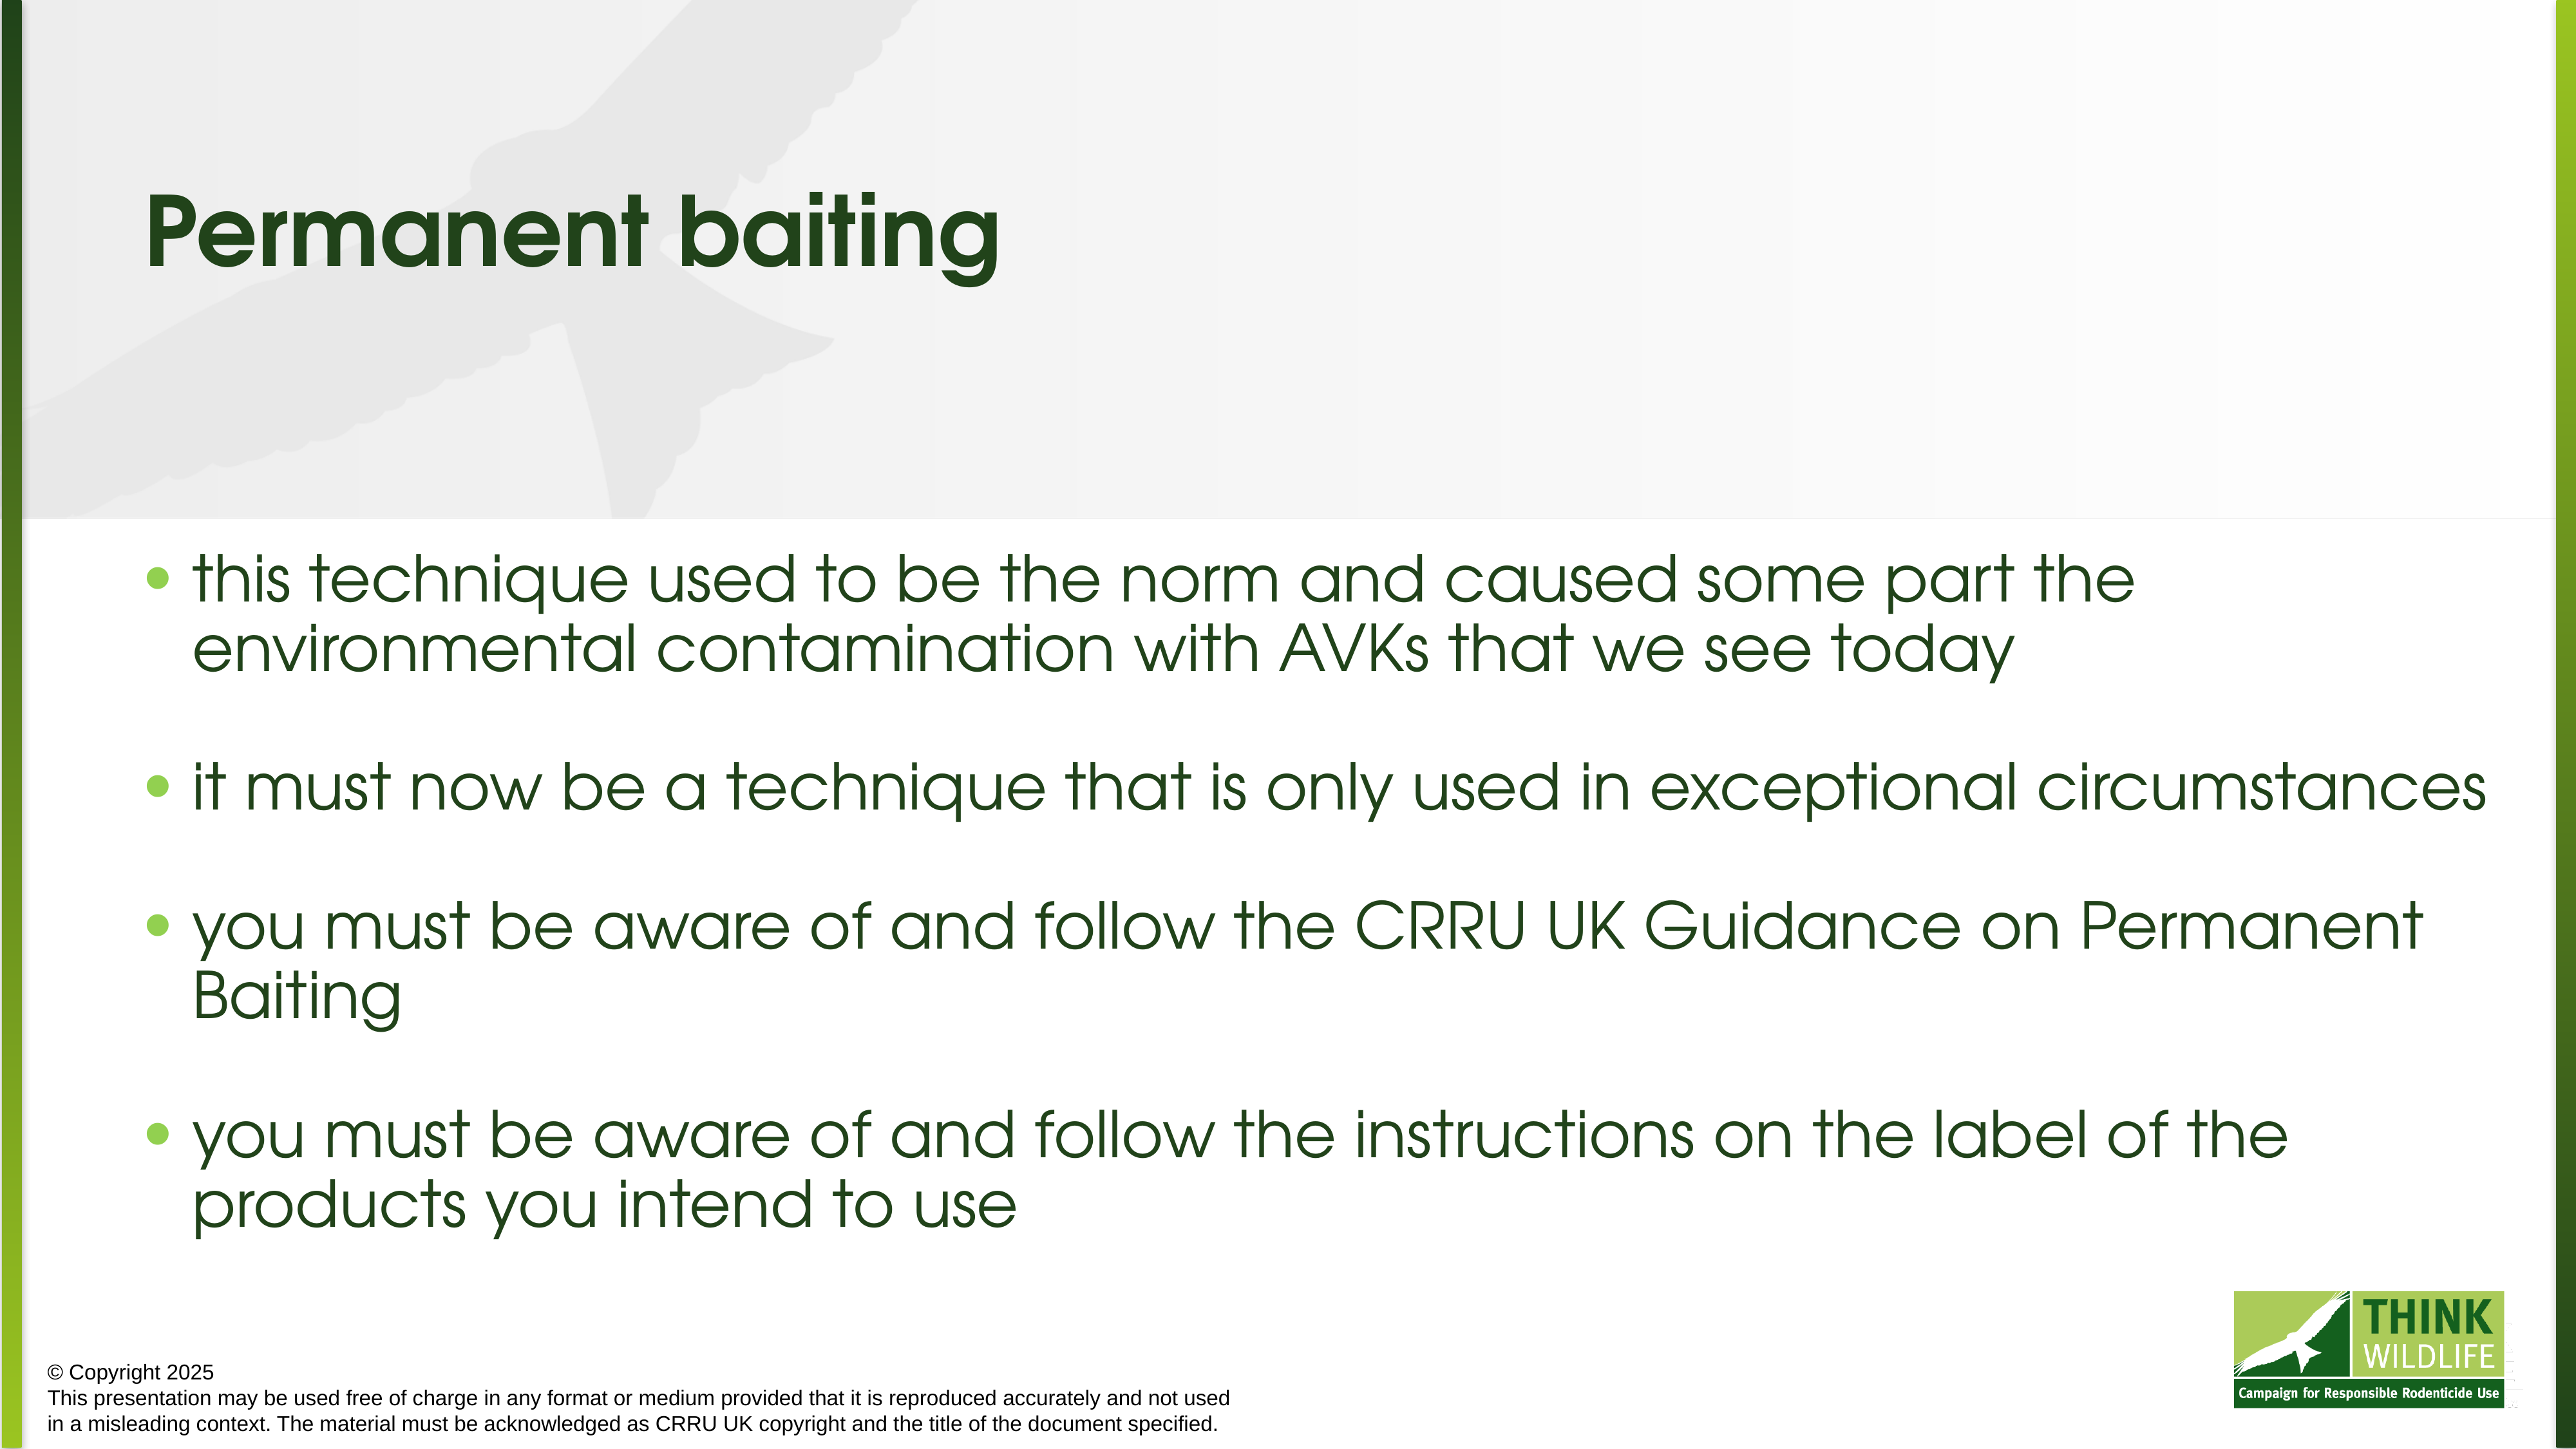

Permanent baiting
this technique used to be the norm and caused some part the environmental contamination with AVKs that we see today

it must now be a technique that is only used in exceptional circumstances

you must be aware of and follow the CRRU UK Guidance on Permanent Baiting

you must be aware of and follow the instructions on the label of the products you intend to use

© Copyright 2025
This presentation may be used free of charge in any format or medium provided that it is reproduced accurately and not used
in a misleading context. The material must be acknowledged as CRRU UK copyright and the title of the document specified.